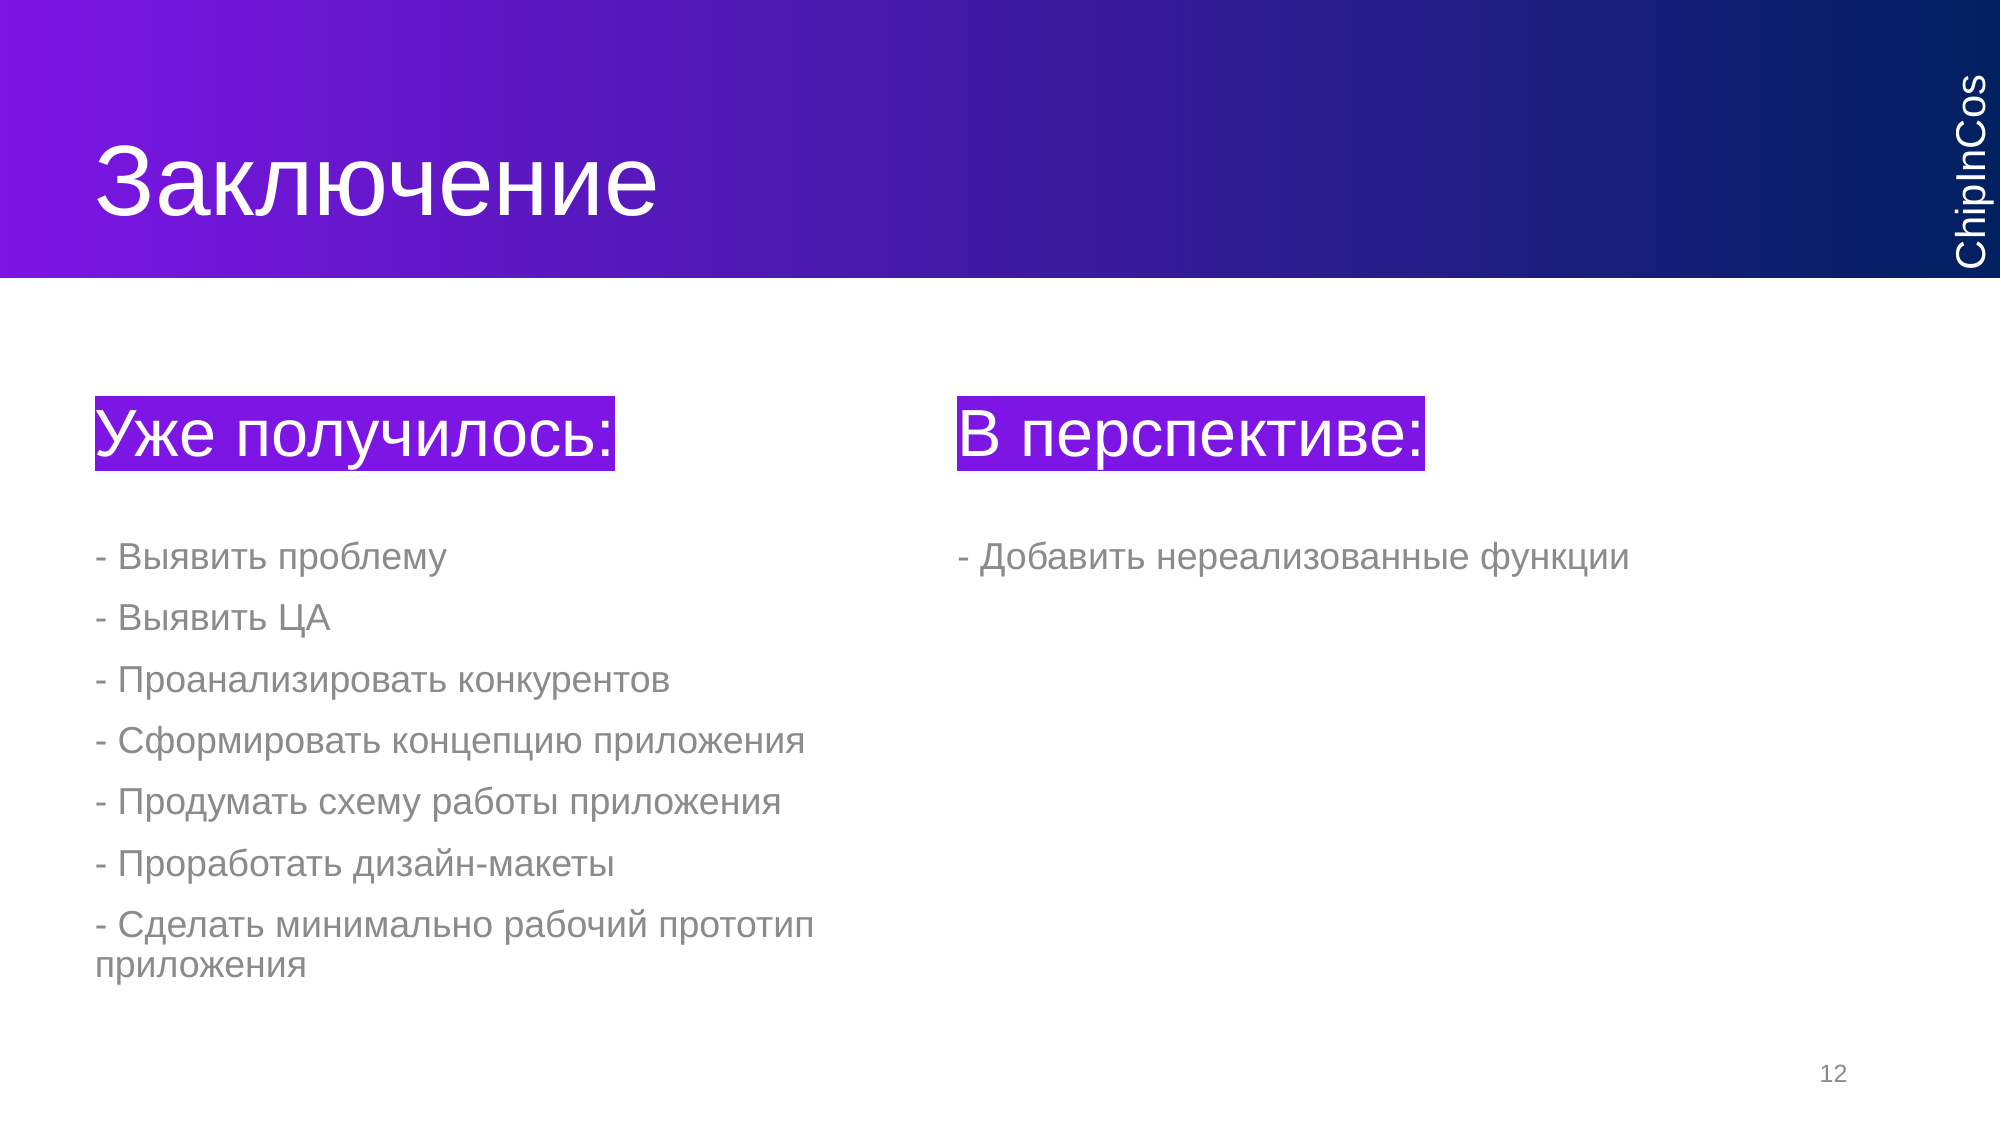

# Заключение
Уже получилось:
В перспективе:
- Выявить проблему
- Выявить ЦА
- Проанализировать конкурентов
- Сформировать концепцию приложения
- Продумать схему работы приложения
- Проработать дизайн-макеты
- Сделать минимально рабочий прототип приложения

- Добавить нереализованные функции
12